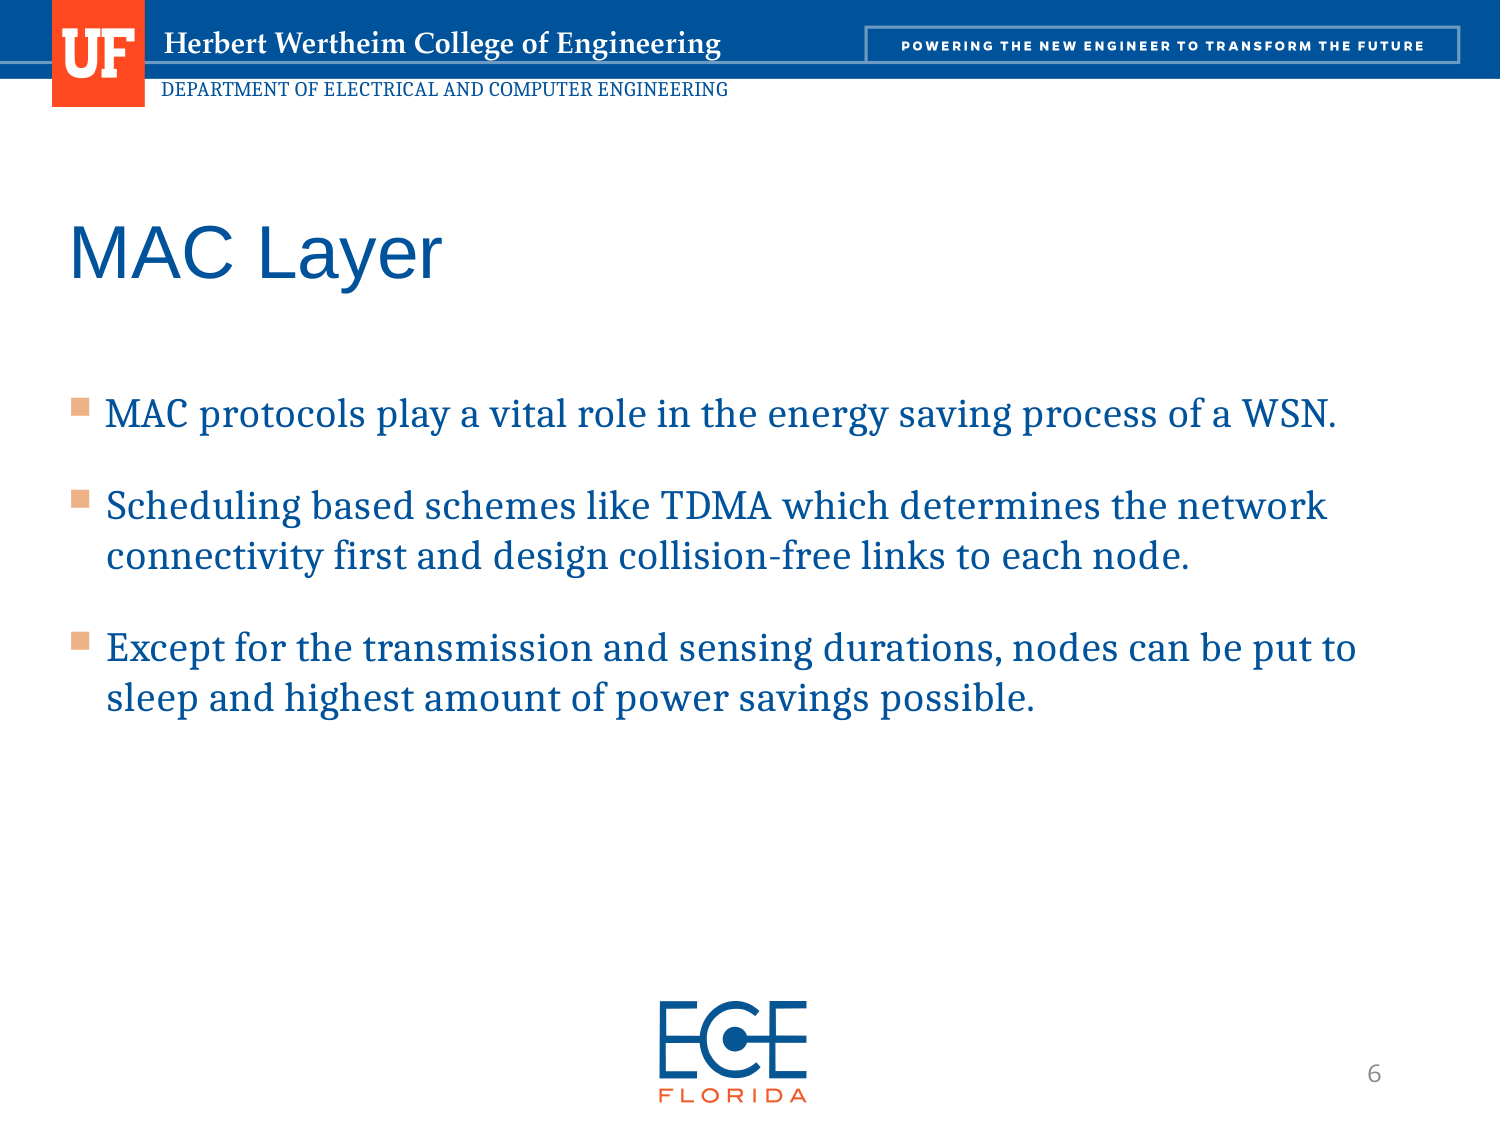

# MAC Layer
MAC protocols play a vital role in the energy saving process of a WSN.
Scheduling based schemes like TDMA which determines the network connectivity first and design collision-free links to each node.
Except for the transmission and sensing durations, nodes can be put to sleep and highest amount of power savings possible.

6